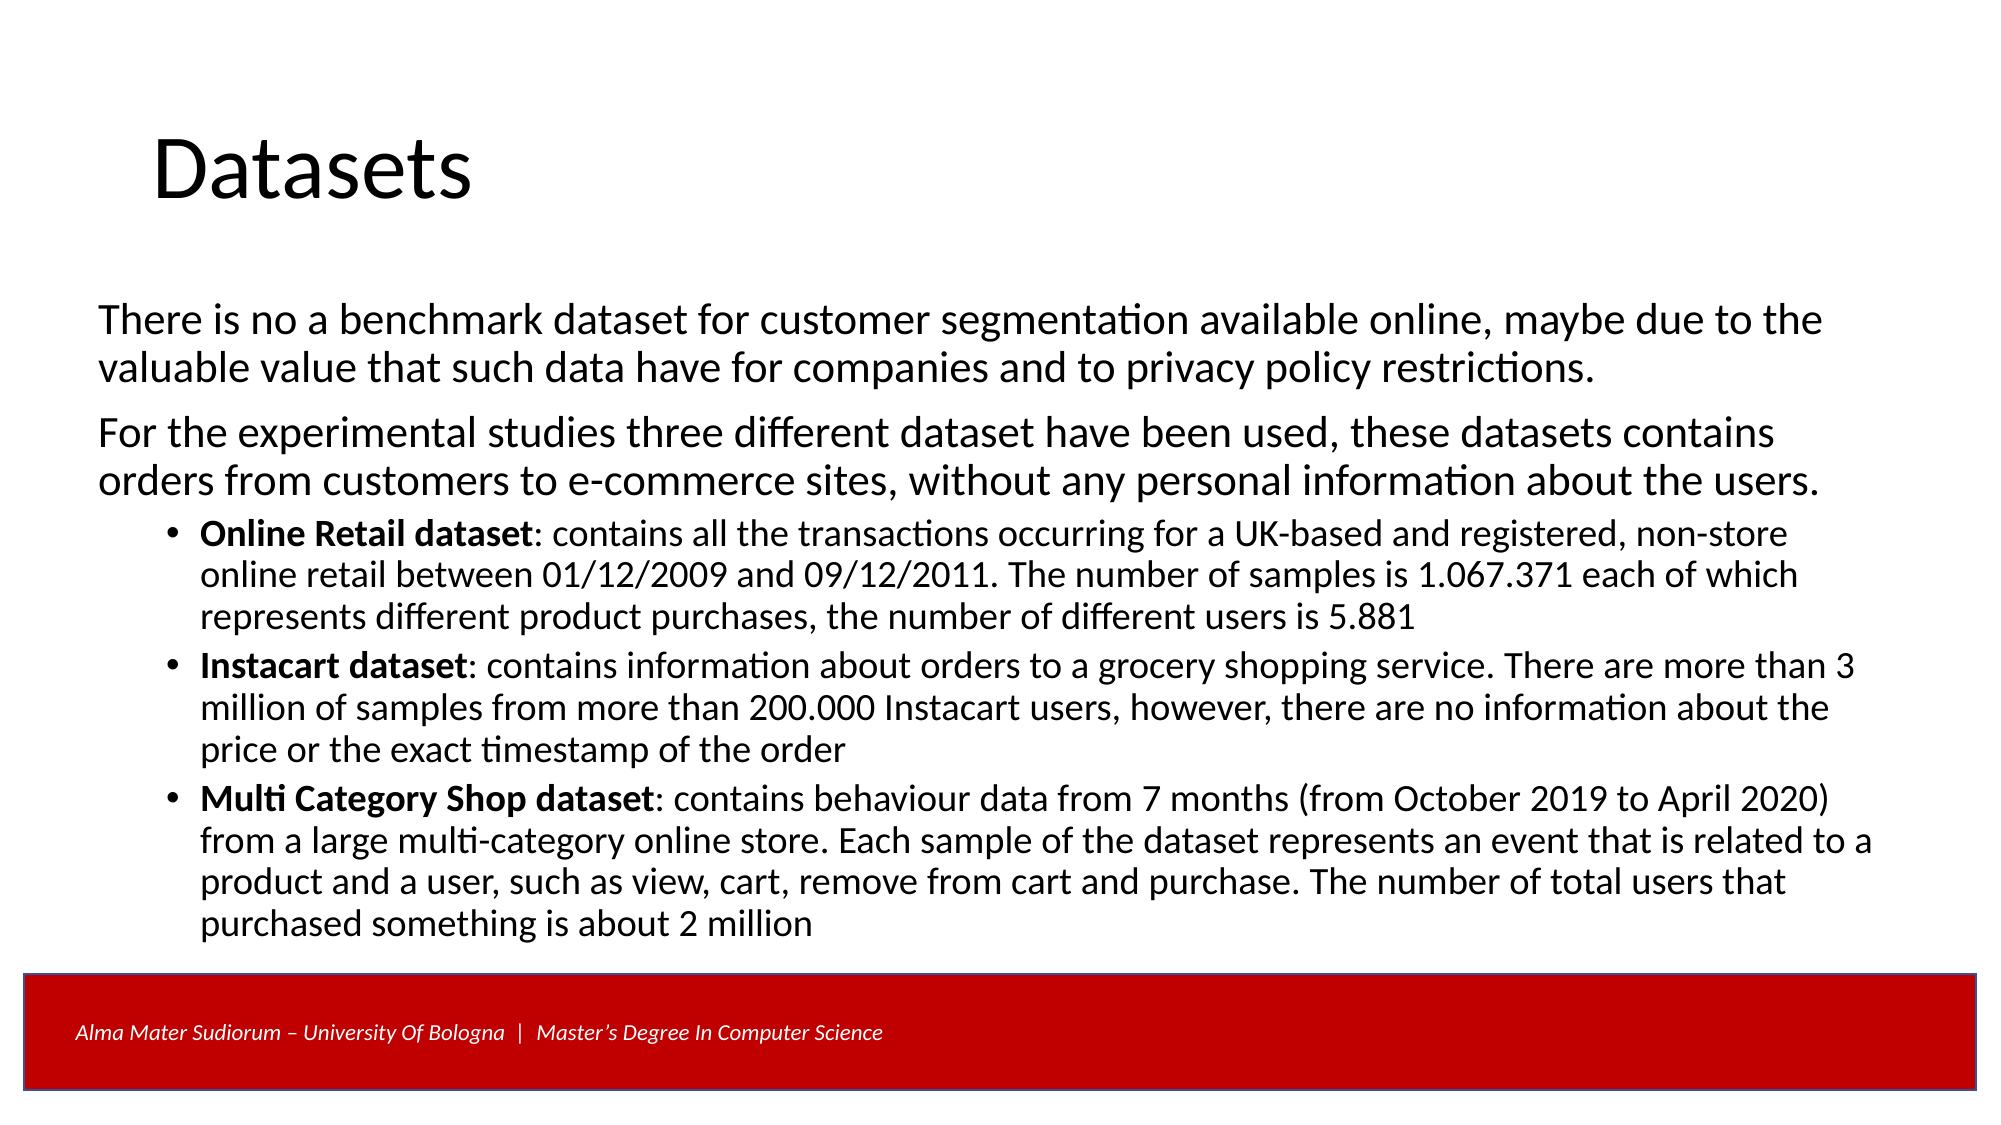

# Datasets
There is no a benchmark dataset for customer segmentation available online, maybe due to the valuable value that such data have for companies and to privacy policy restrictions.
For the experimental studies three different dataset have been used, these datasets contains orders from customers to e-commerce sites, without any personal information about the users.
Online Retail dataset: contains all the transactions occurring for a UK-based and registered, non-store online retail between 01/12/2009 and 09/12/2011. The number of samples is 1.067.371 each of which represents different product purchases, the number of different users is 5.881
Instacart dataset: contains information about orders to a grocery shopping service. There are more than 3 million of samples from more than 200.000 Instacart users, however, there are no information about the price or the exact timestamp of the order
Multi Category Shop dataset: contains behaviour data from 7 months (from October 2019 to April 2020) from a large multi-category online store. Each sample of the dataset represents an event that is related to a product and a user, such as view, cart, remove from cart and purchase. The number of total users that purchased something is about 2 million